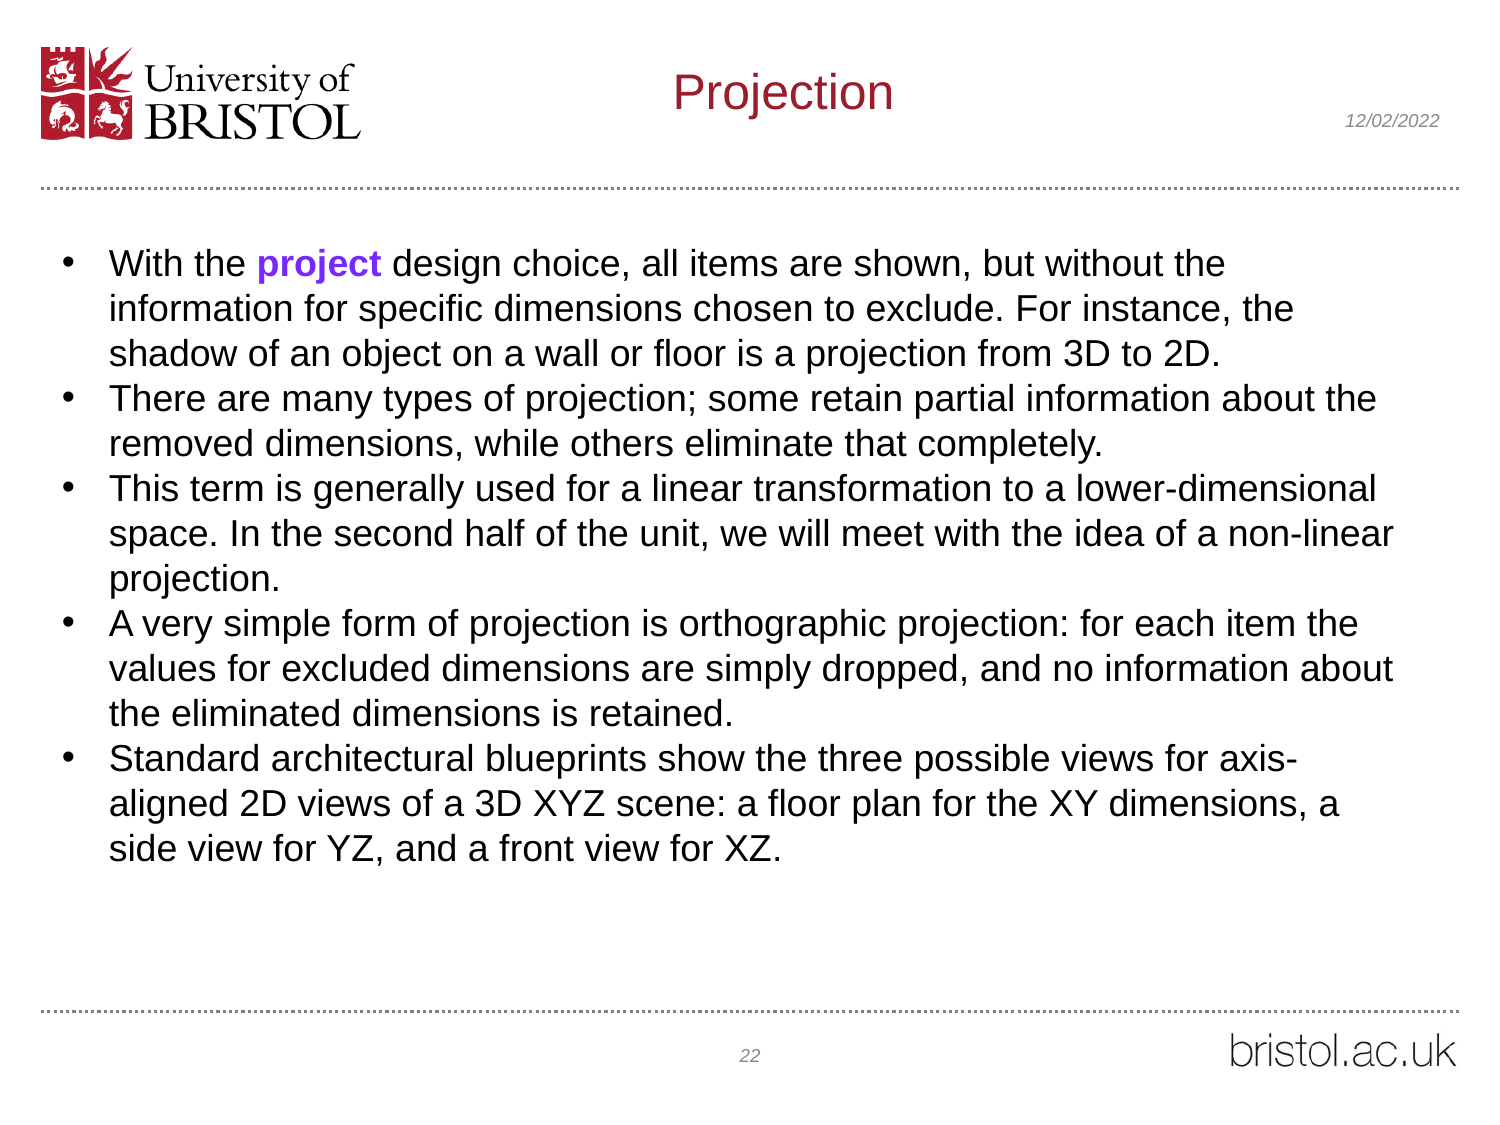

# Projection
12/02/2022
With the project design choice, all items are shown, but without the information for specific dimensions chosen to exclude. For instance, the shadow of an object on a wall or floor is a projection from 3D to 2D.
There are many types of projection; some retain partial information about the removed dimensions, while others eliminate that completely.
This term is generally used for a linear transformation to a lower-dimensional space. In the second half of the unit, we will meet with the idea of a non-linear projection.
A very simple form of projection is orthographic projection: for each item the values for excluded dimensions are simply dropped, and no information about the eliminated dimensions is retained.
Standard architectural blueprints show the three possible views for axis-aligned 2D views of a 3D XYZ scene: a floor plan for the XY dimensions, a side view for YZ, and a front view for XZ.

22